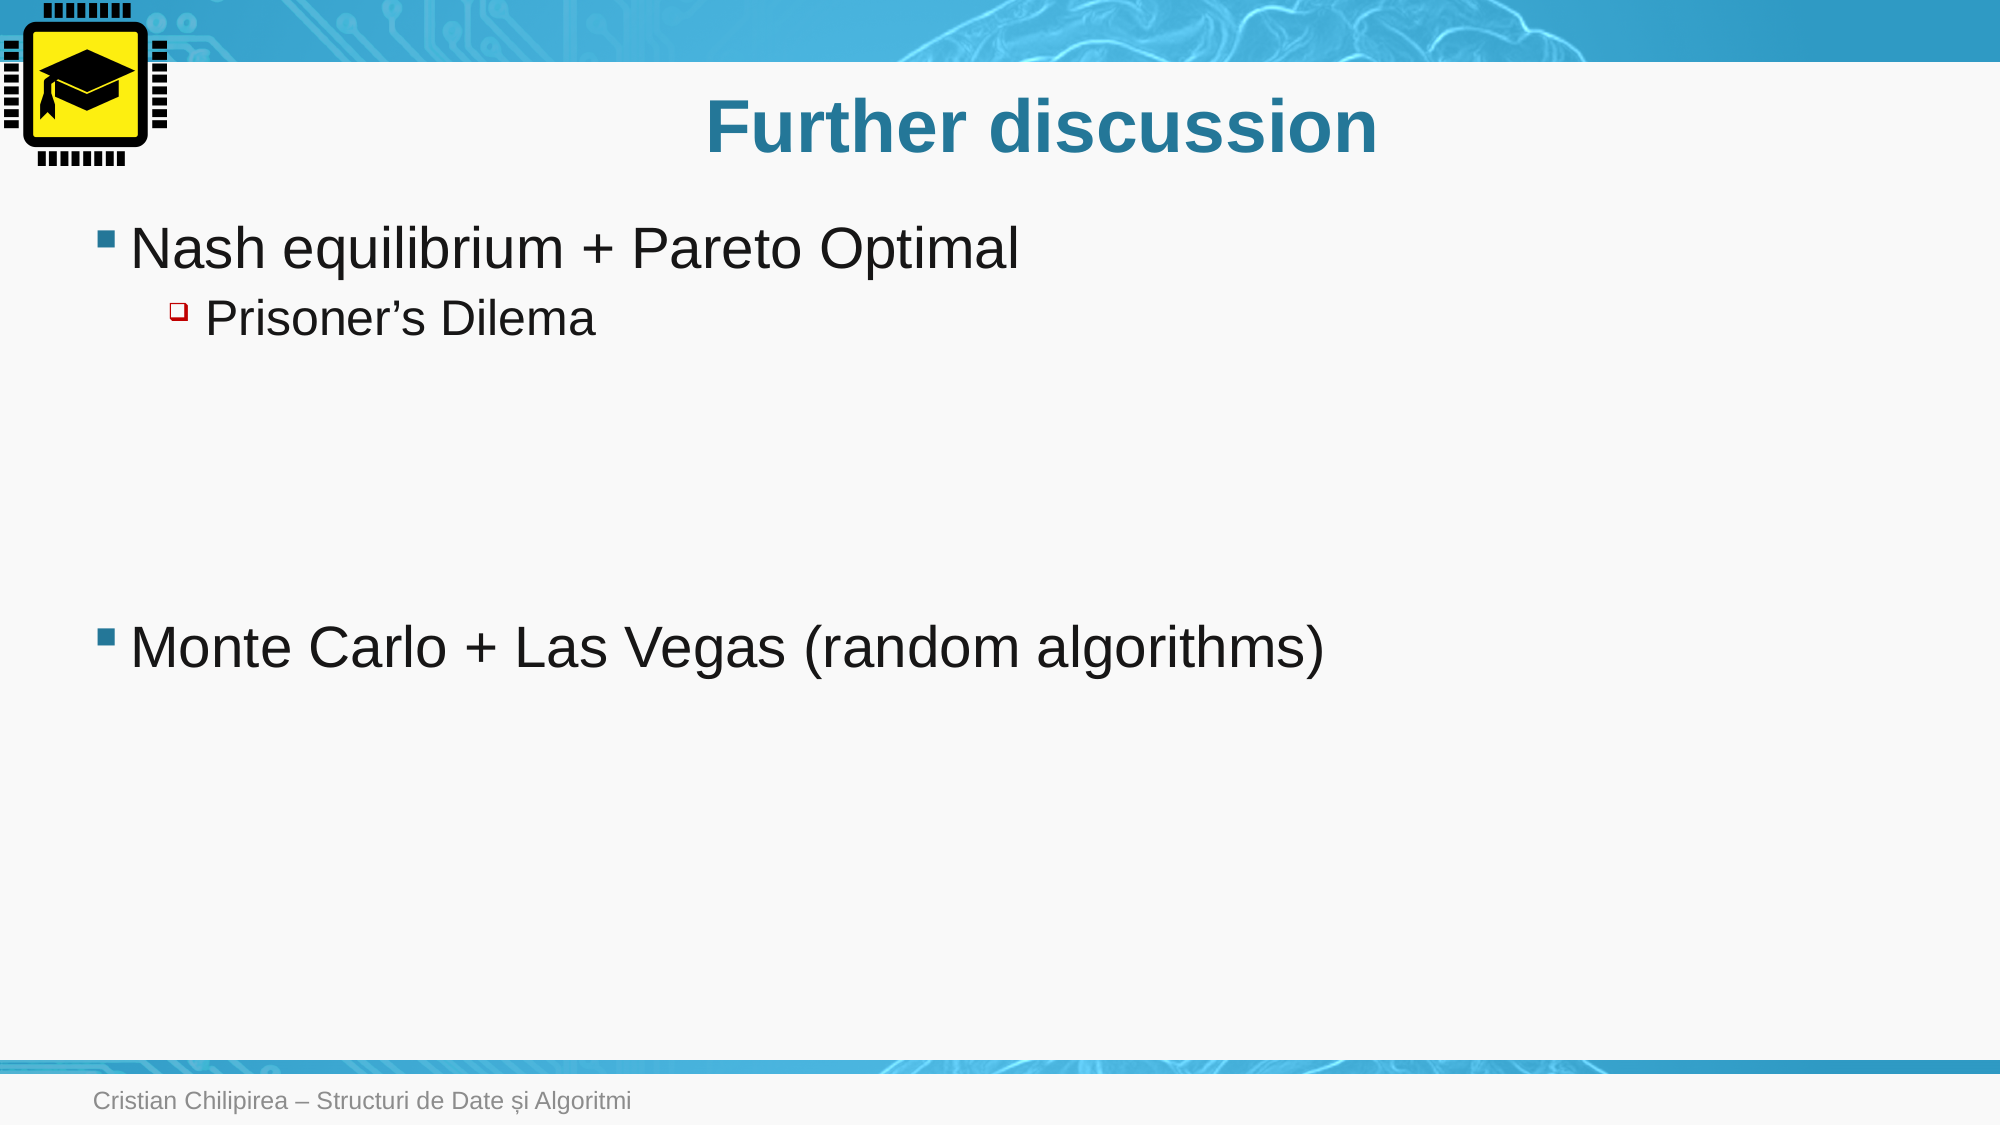

# Further discussion
Nash equilibrium + Pareto Optimal
Prisoner’s Dilema

Monte Carlo + Las Vegas (random algorithms)
Cristian Chilipirea – Structuri de Date și Algoritmi